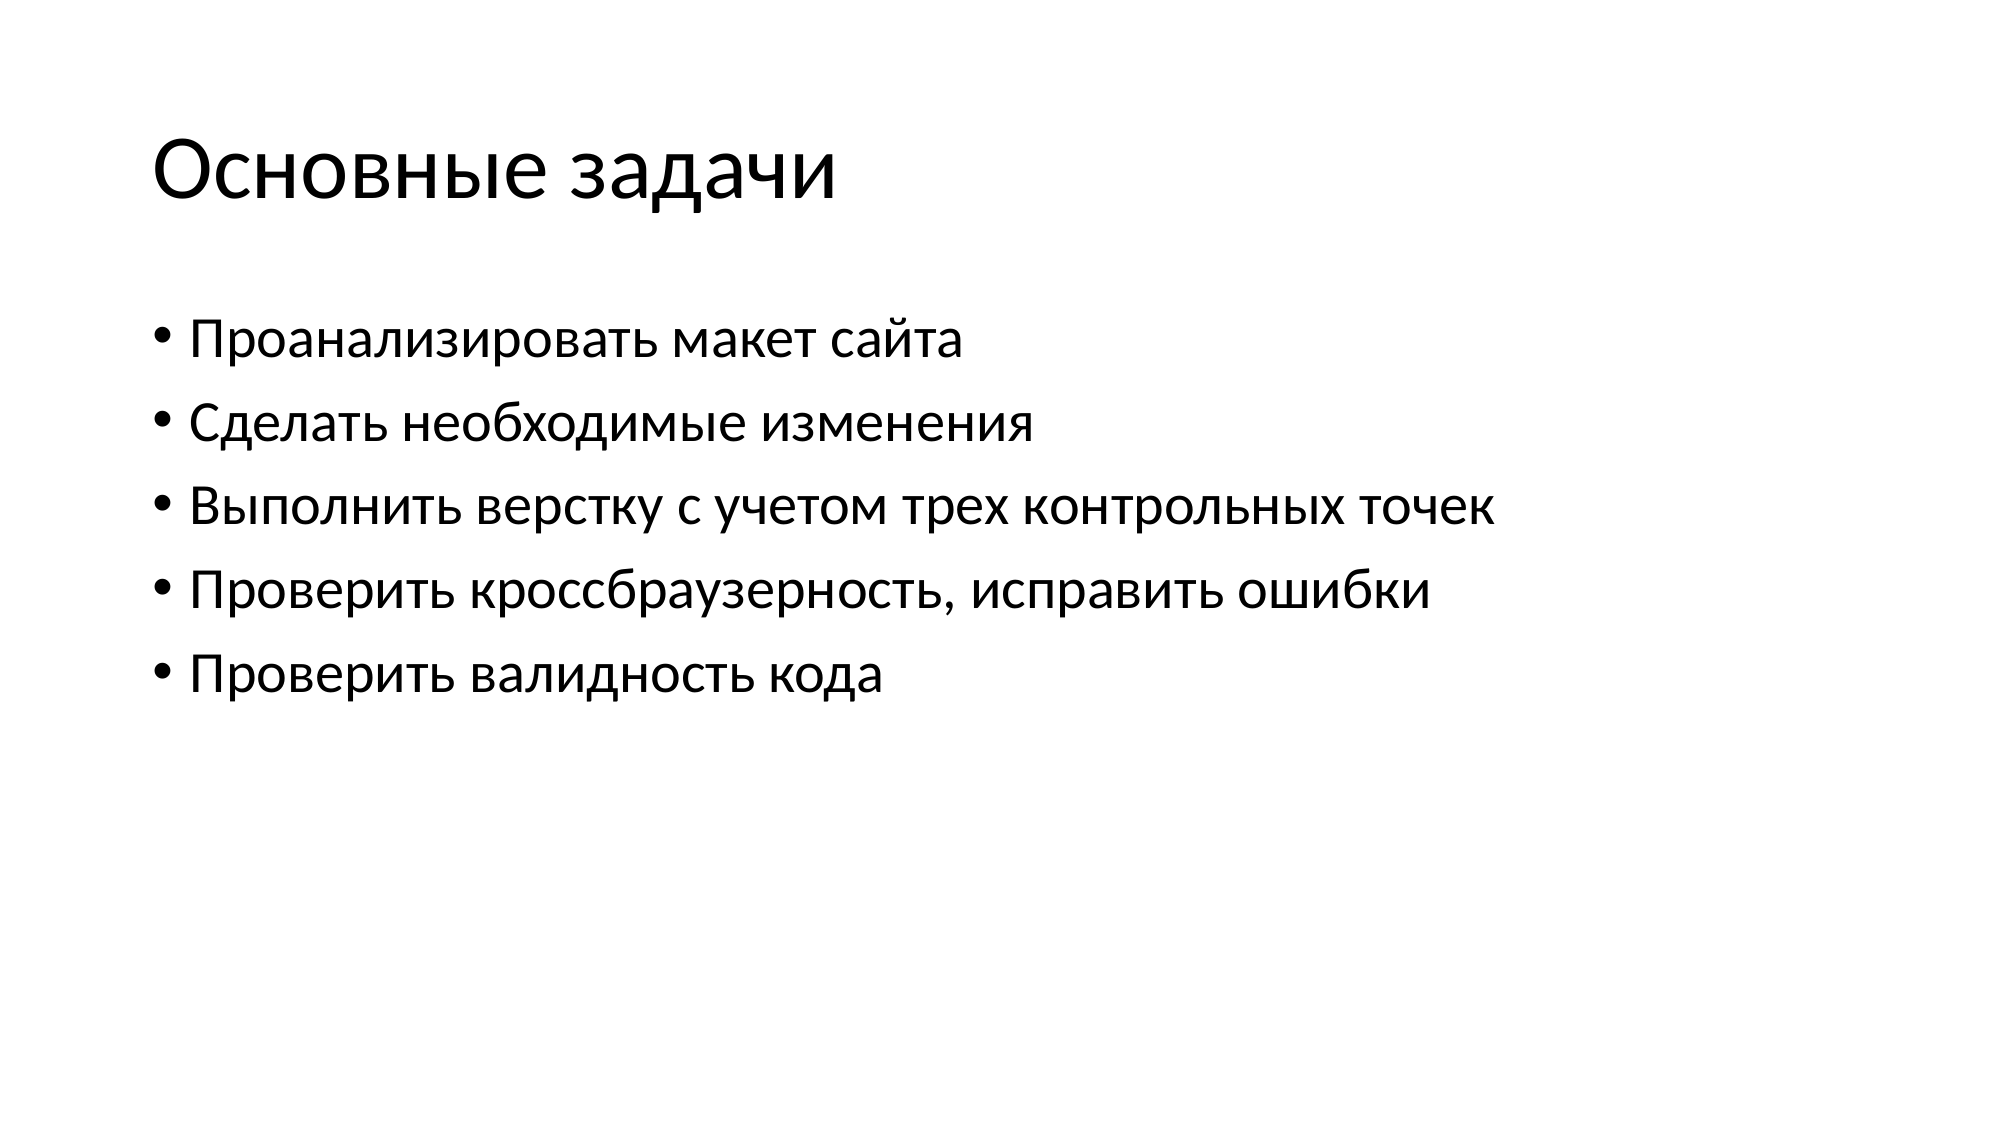

# Основные задачи
Проанализировать макет сайта
Сделать необходимые изменения
Выполнить верстку с учетом трех контрольных точек
Проверить кроссбраузерность, исправить ошибки
Проверить валидность кода